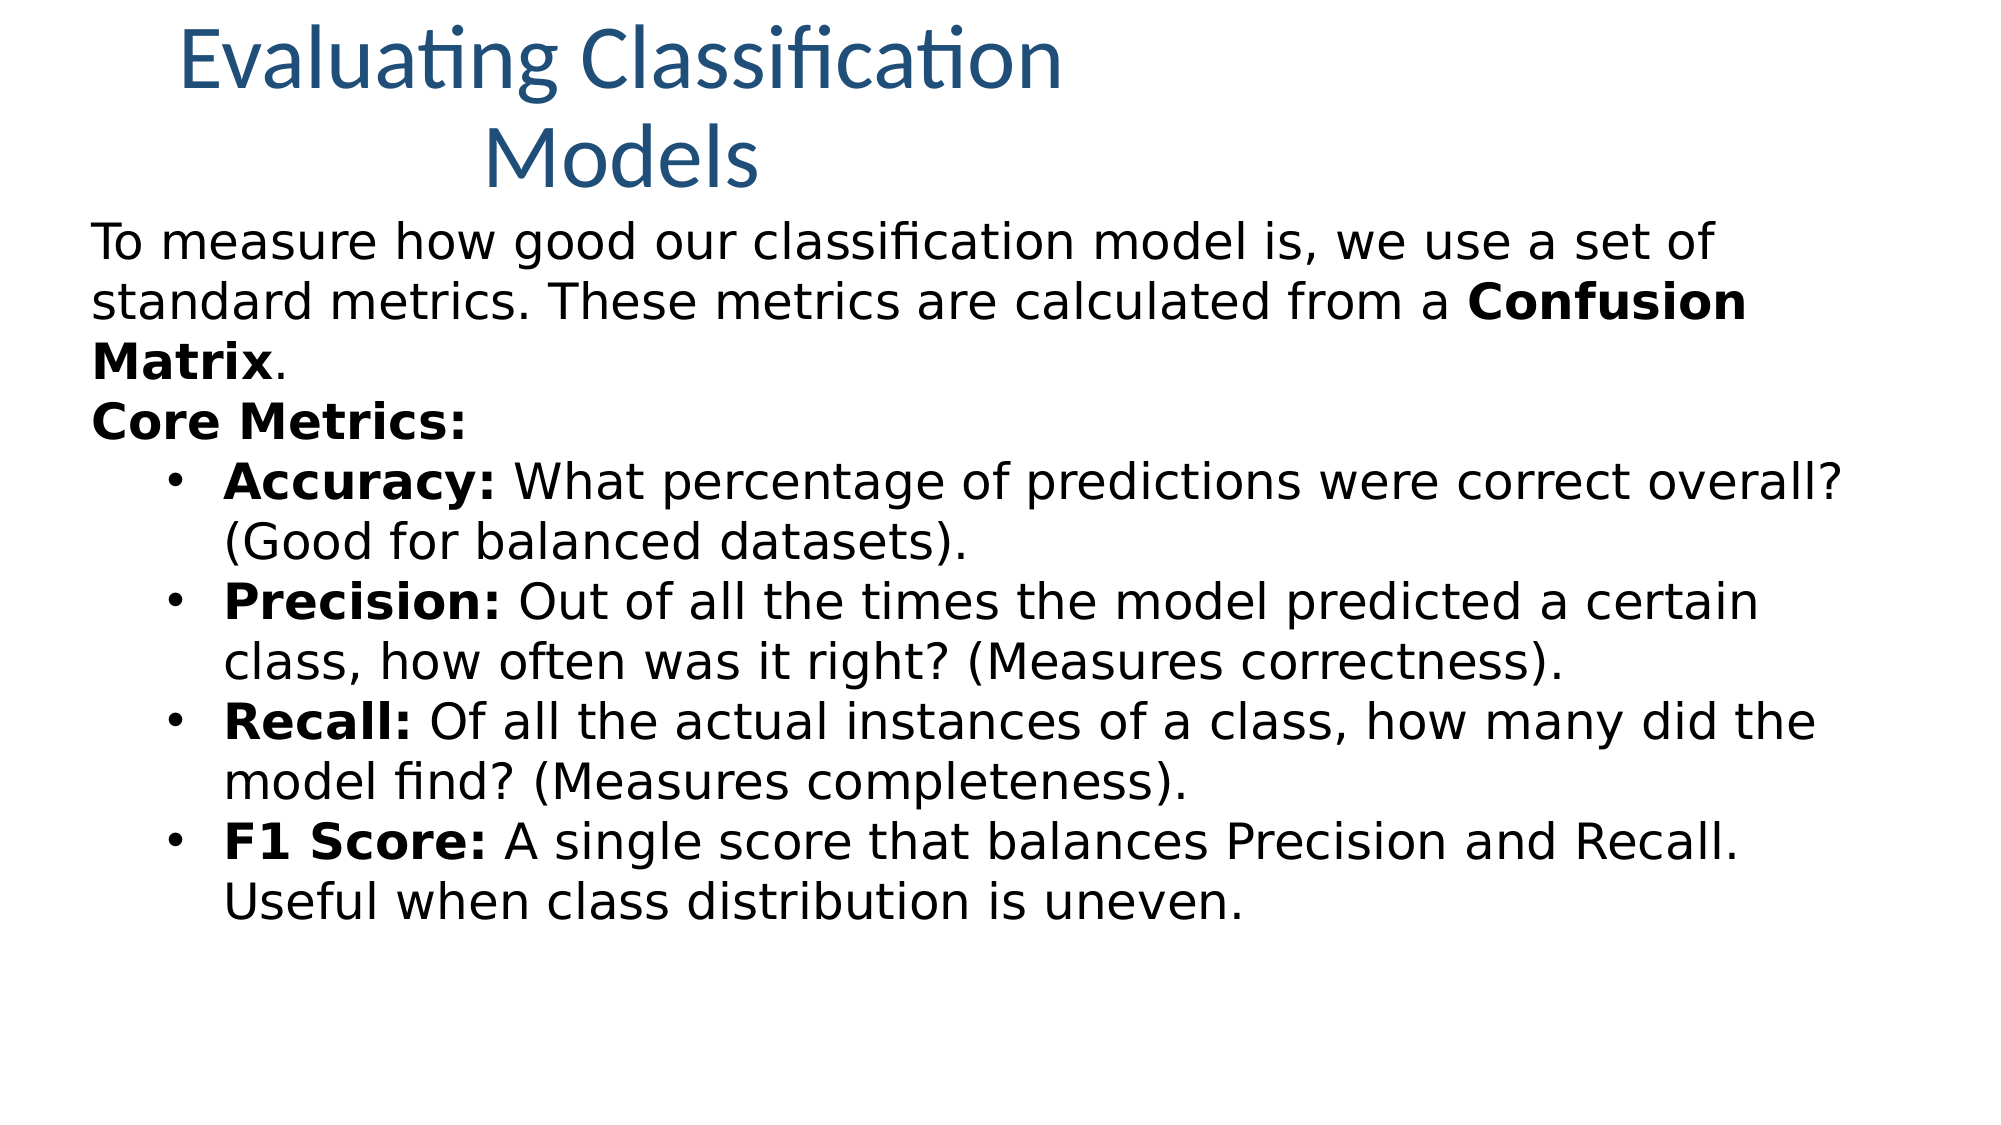

# Evaluating Classification Models
To measure how good our classification model is, we use a set of standard metrics. These metrics are calculated from a Confusion Matrix.
Core Metrics:
Accuracy: What percentage of predictions were correct overall? (Good for balanced datasets).
Precision: Out of all the times the model predicted a certain class, how often was it right? (Measures correctness).
Recall: Of all the actual instances of a class, how many did the model find? (Measures completeness).
F1 Score: A single score that balances Precision and Recall. Useful when class distribution is uneven.